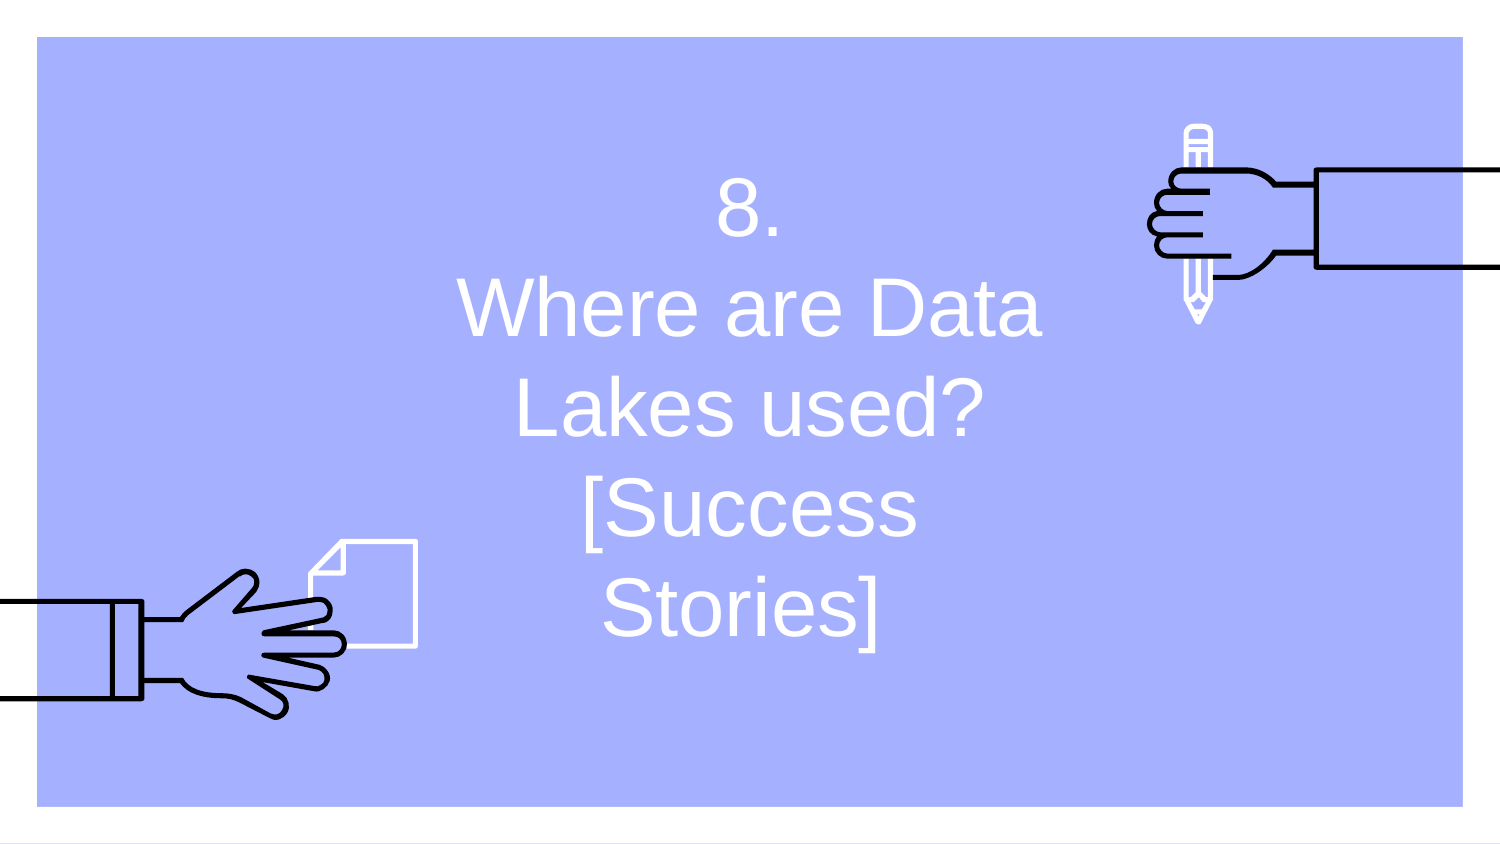

# 8.
Where are Data Lakes used? [Success Stories]